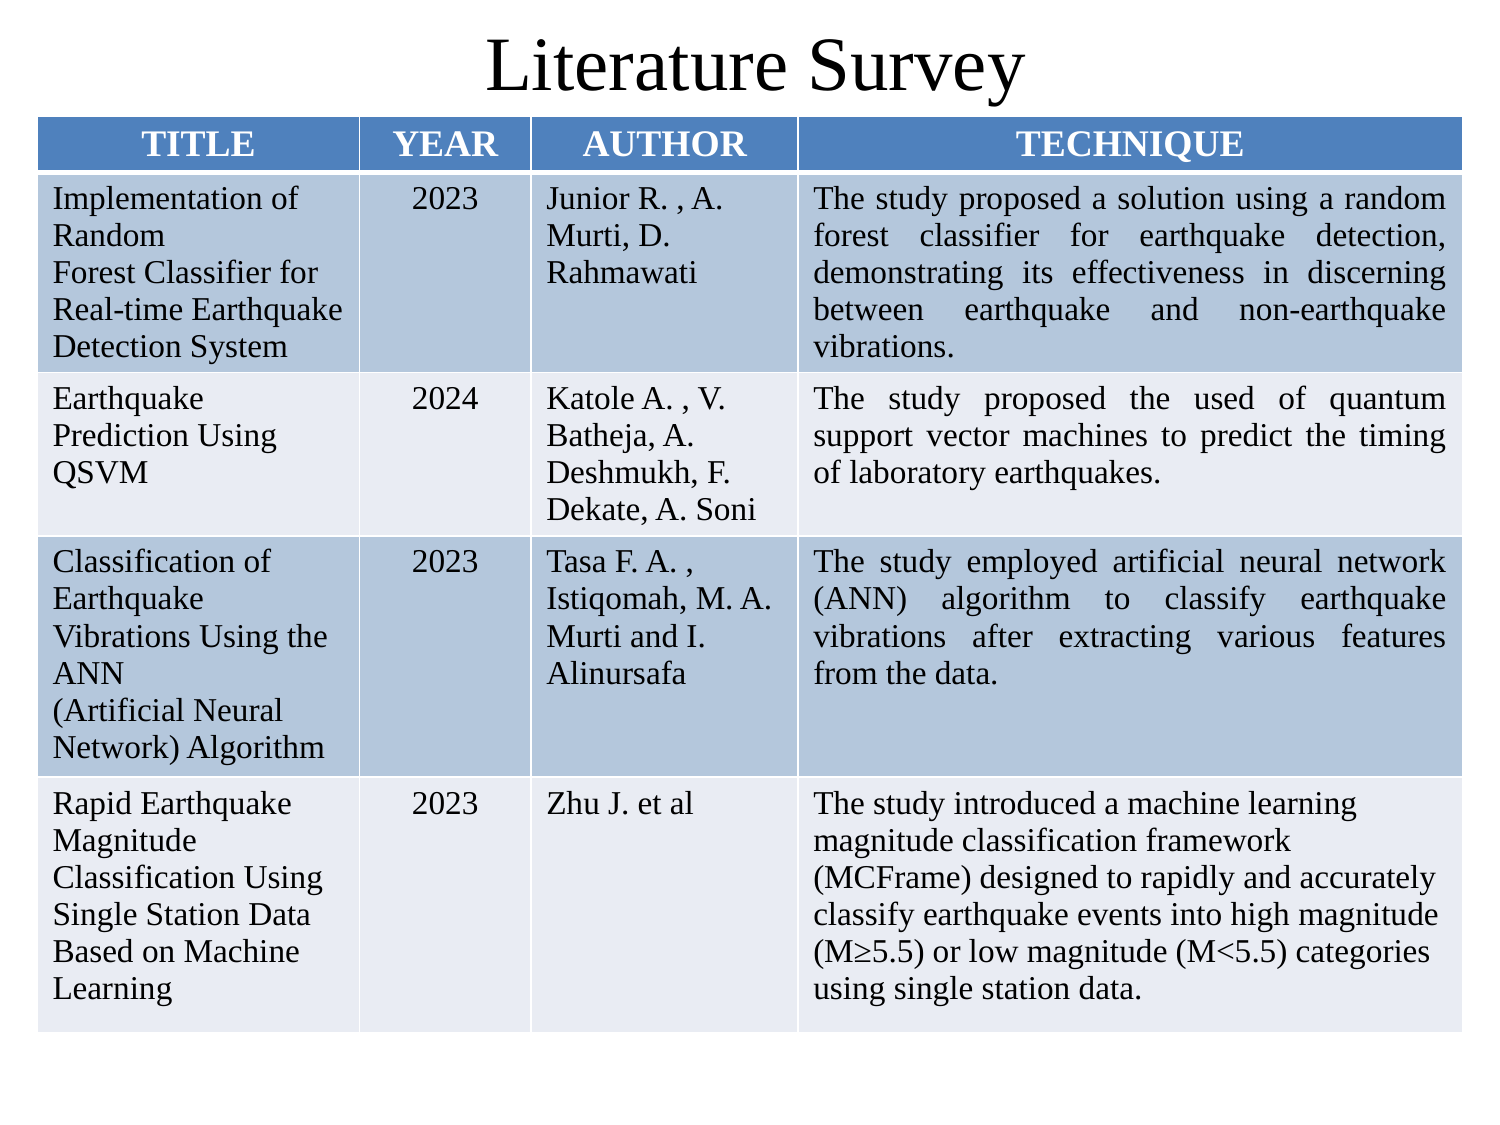

# Literature Survey
| TITLE | YEAR | AUTHOR | TECHNIQUE |
| --- | --- | --- | --- |
| Implementation of Random Forest Classifier for Real-time Earthquake Detection System | 2023 | Junior R. , A. Murti, D. Rahmawati | The study proposed a solution using a random forest classifier for earthquake detection, demonstrating its effectiveness in discerning between earthquake and non-earthquake vibrations. |
| Earthquake Prediction Using QSVM | 2024 | Katole A. , V. Batheja, A. Deshmukh, F. Dekate, A. Soni | The study proposed the used of quantum support vector machines to predict the timing of laboratory earthquakes. |
| Classification of Earthquake Vibrations Using the ANN (Artificial Neural Network) Algorithm | 2023 | Tasa F. A. , Istiqomah, M. A. Murti and I. Alinursafa | The study employed artificial neural network (ANN) algorithm to classify earthquake vibrations after extracting various features from the data. |
| Rapid Earthquake Magnitude Classification Using Single Station Data Based on Machine Learning | 2023 | Zhu J. et al | The study introduced a machine learning magnitude classification framework (MCFrame) designed to rapidly and accurately classify earthquake events into high magnitude (M≥5.5) or low magnitude (M<5.5) categories using single station data. |